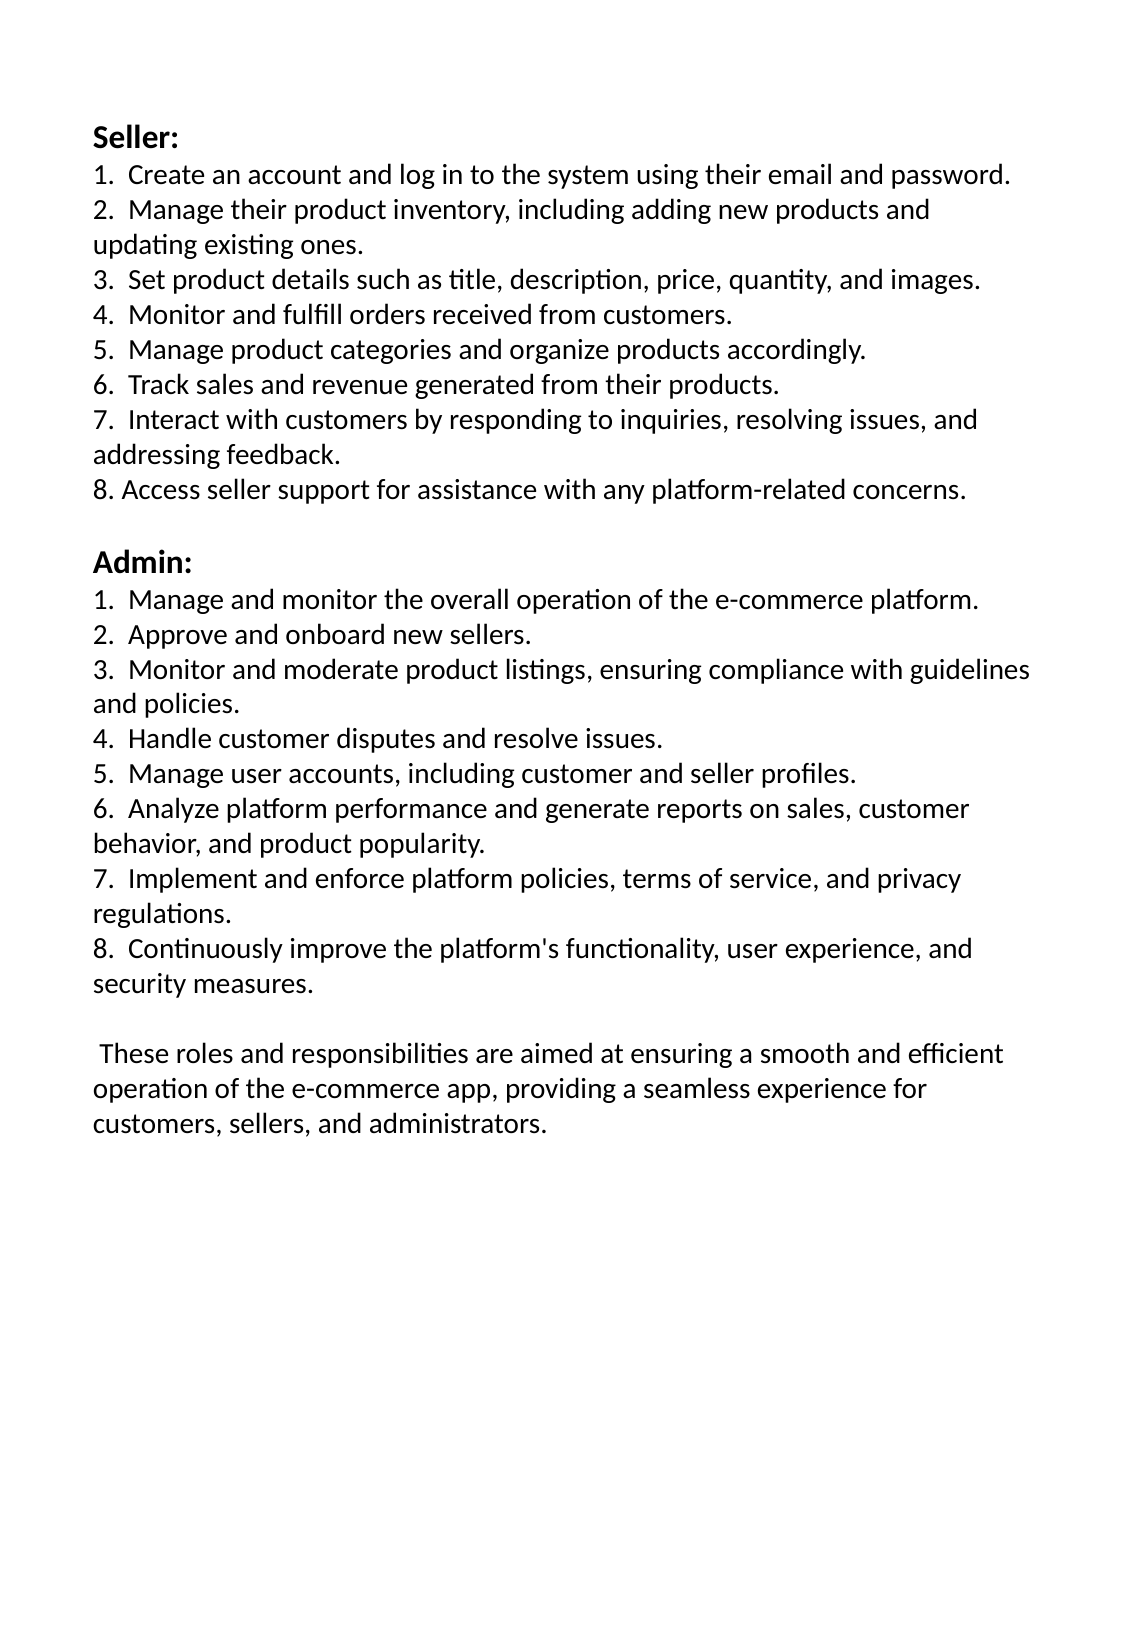

Seller:
1.  Create an account and log in to the system using their email and password.
2.  Manage their product inventory, including adding new products and   updating existing ones.
3.  Set product details such as title, description, price, quantity, and images.
4.  Monitor and fulfill orders received from customers.
5.  Manage product categories and organize products accordingly.
6.  Track sales and revenue generated from their products.
7.  Interact with customers by responding to inquiries, resolving issues, and addressing feedback.
8. Access seller support for assistance with any platform-related concerns.

Admin:
1.  Manage and monitor the overall operation of the e-commerce platform.
2.  Approve and onboard new sellers.
3.  Monitor and moderate product listings, ensuring compliance with guidelines and policies.
4.  Handle customer disputes and resolve issues.
5.  Manage user accounts, including customer and seller profiles.
6.  Analyze platform performance and generate reports on sales, customer behavior, and product popularity.
7.  Implement and enforce platform policies, terms of service, and privacy regulations.
8.  Continuously improve the platform's functionality, user experience, and security measures.

 These roles and responsibilities are aimed at ensuring a smooth and efficient operation of the e-commerce app, providing a seamless experience for customers, sellers, and administrators.